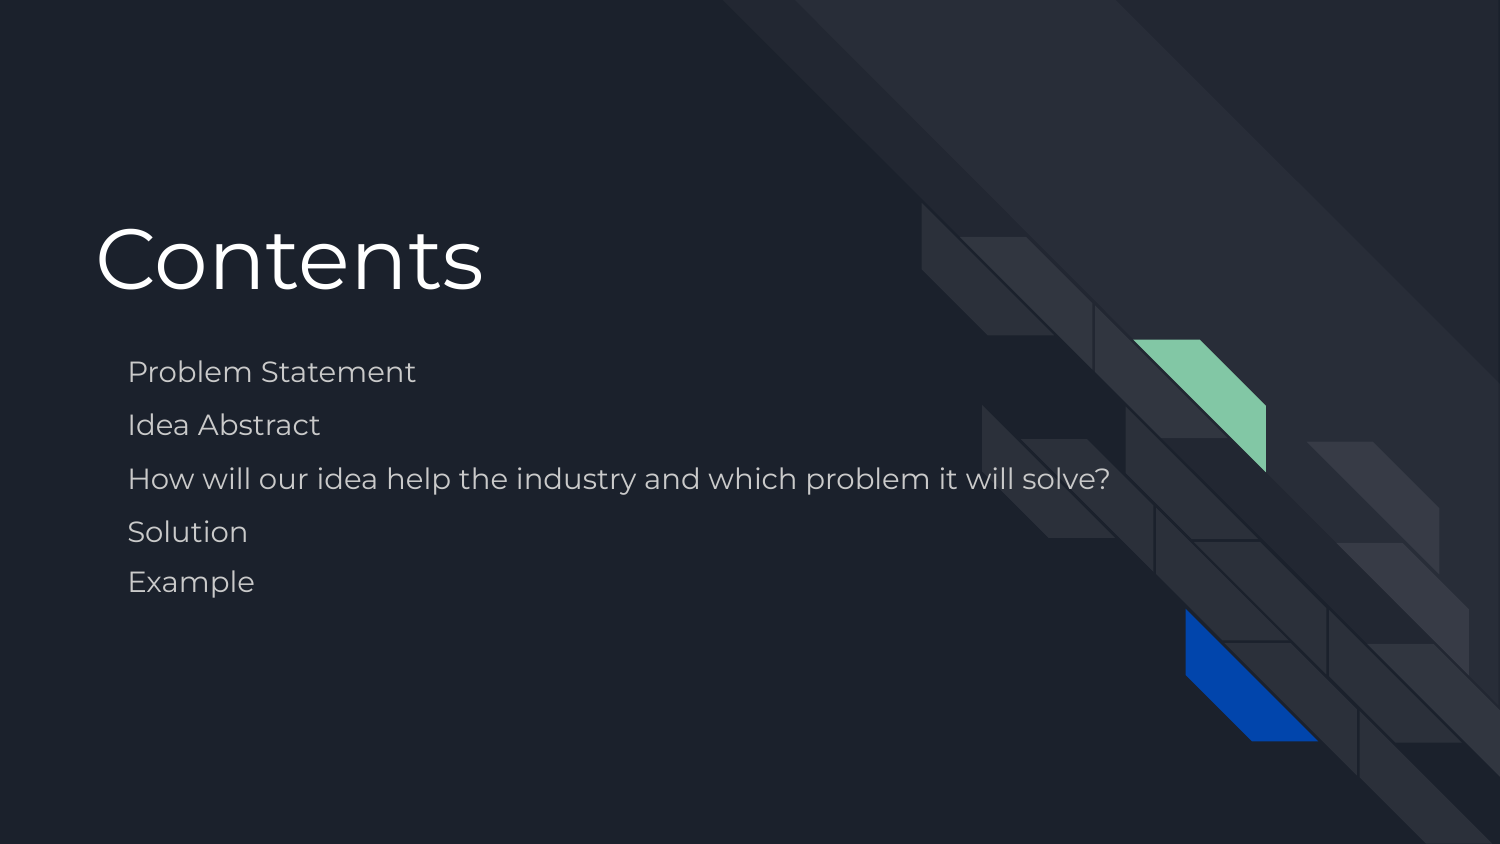

# Contents
Problem Statement

Idea Abstract
How will our idea help the industry and which problem it will solve?
Solution
Example